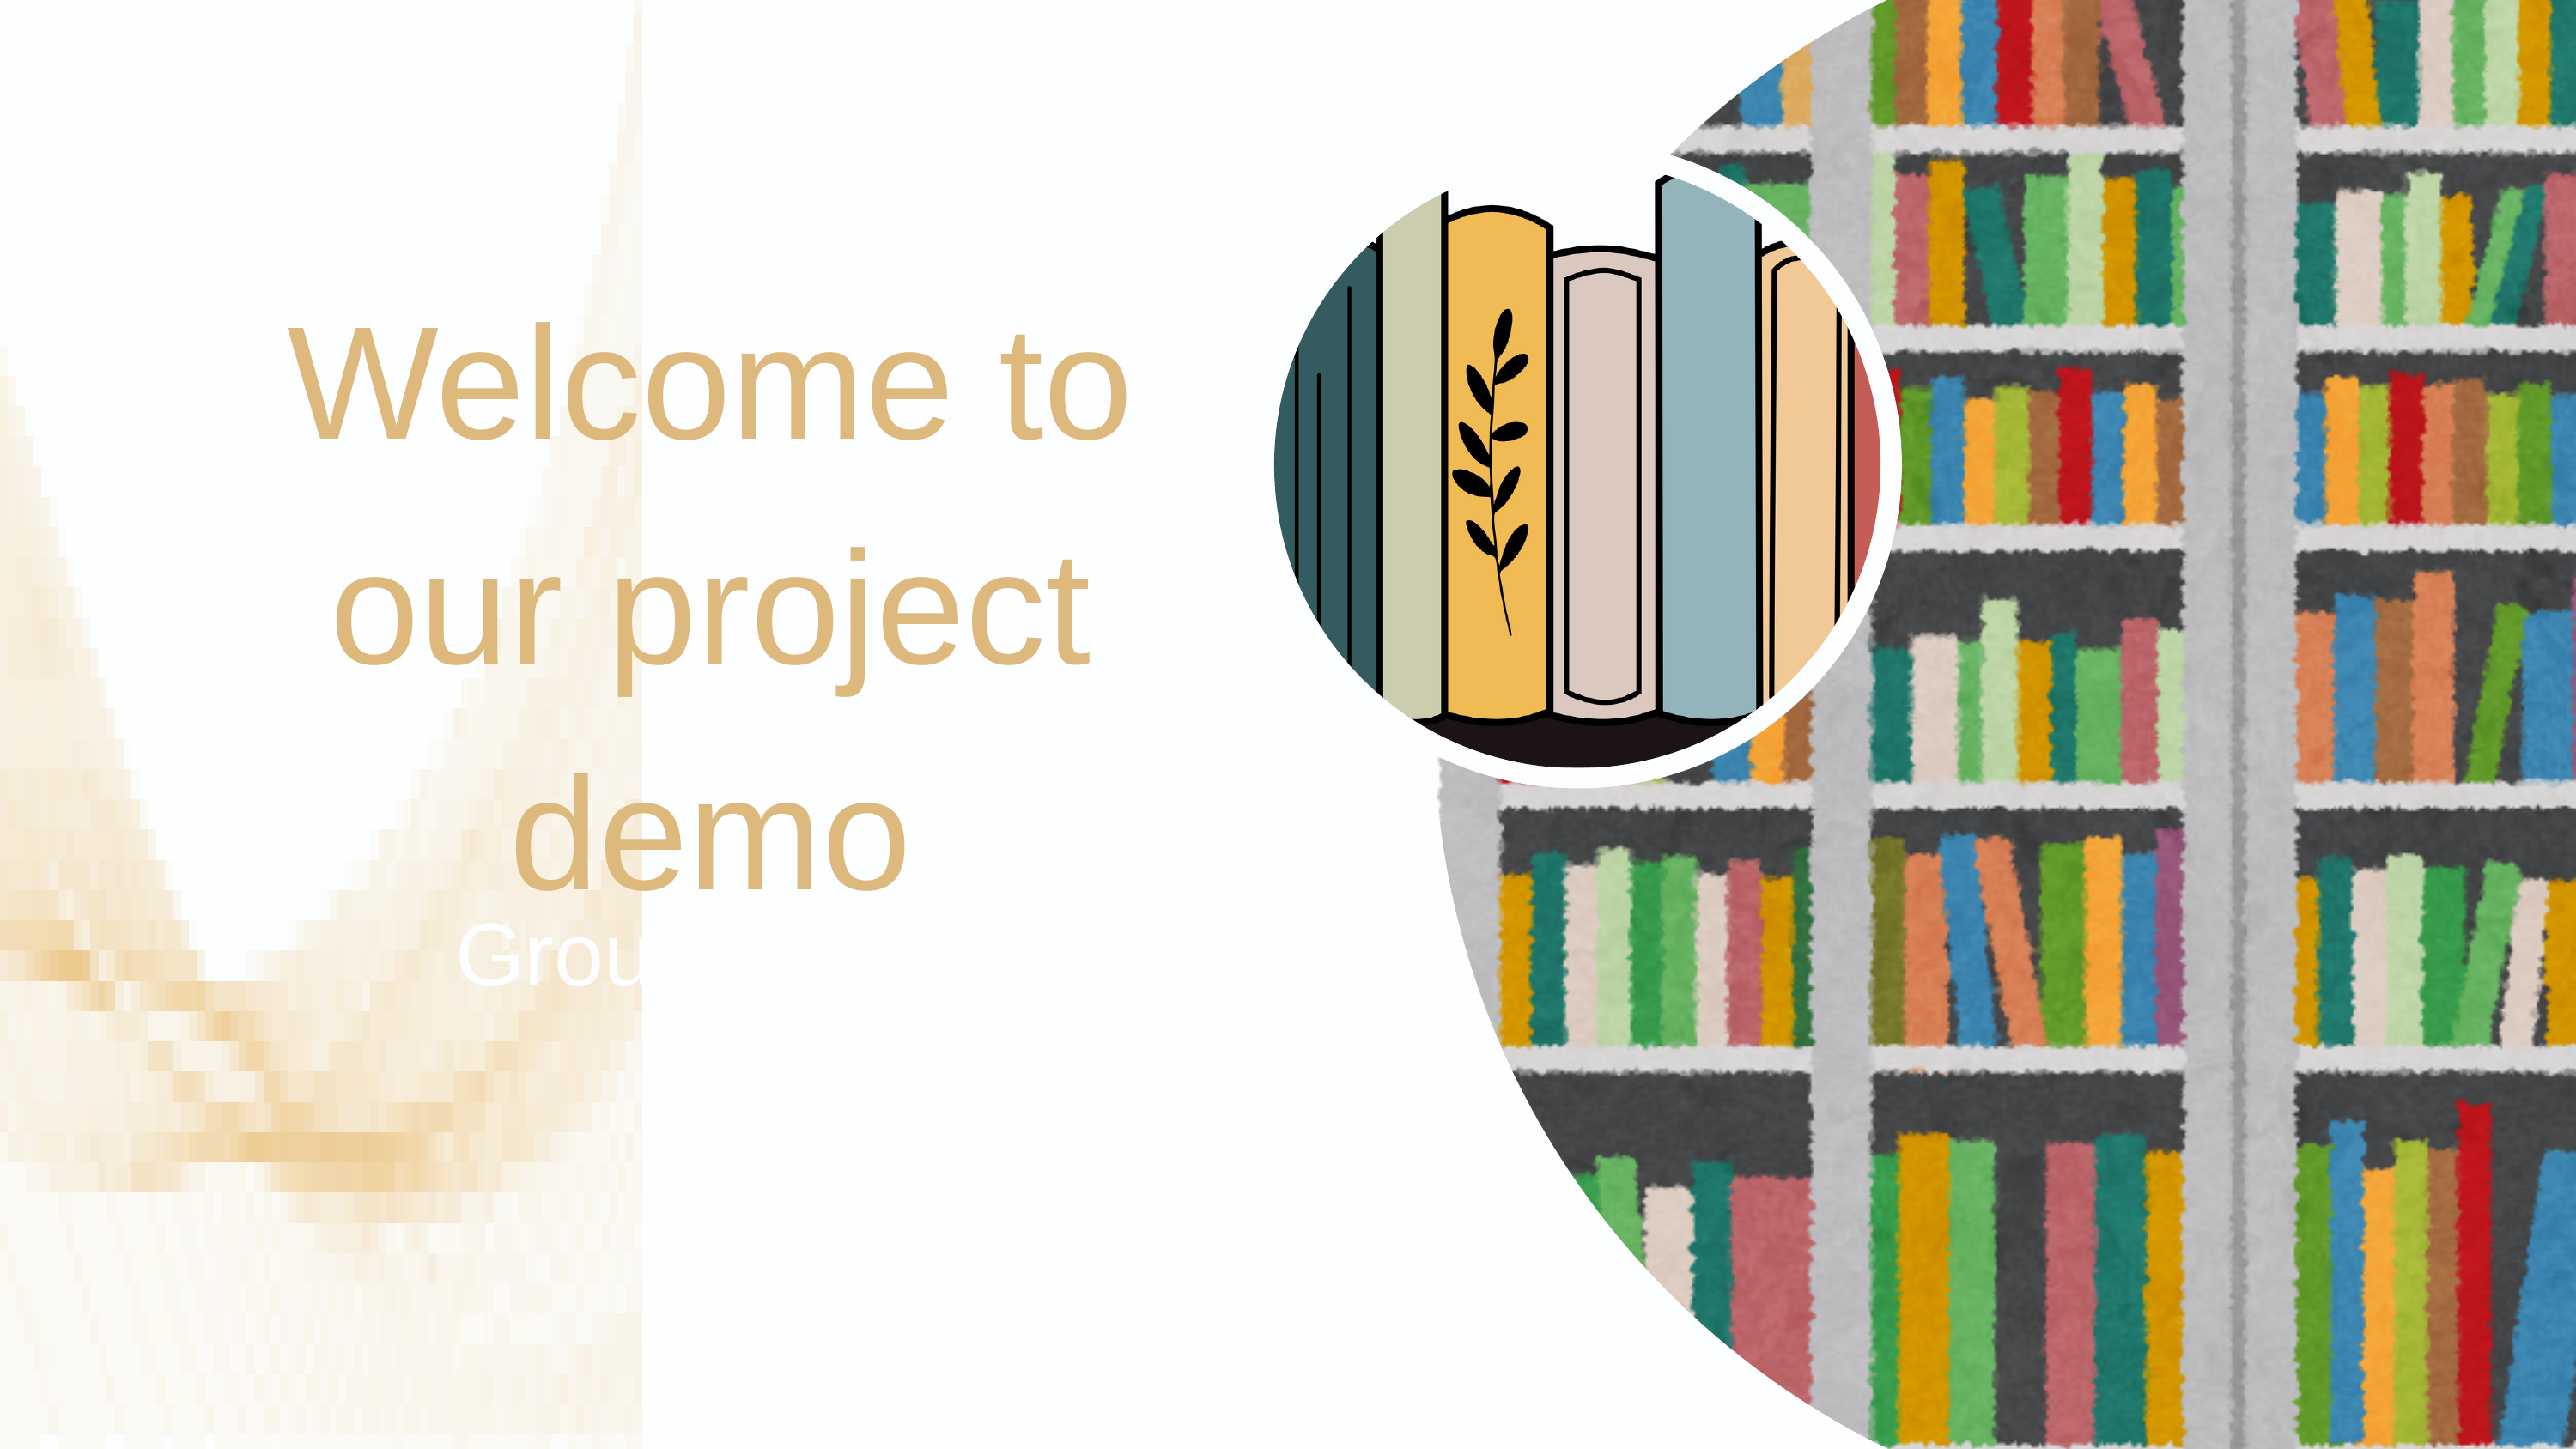

Welcome to our project demo

Group 1 : Team 7
Gen 10